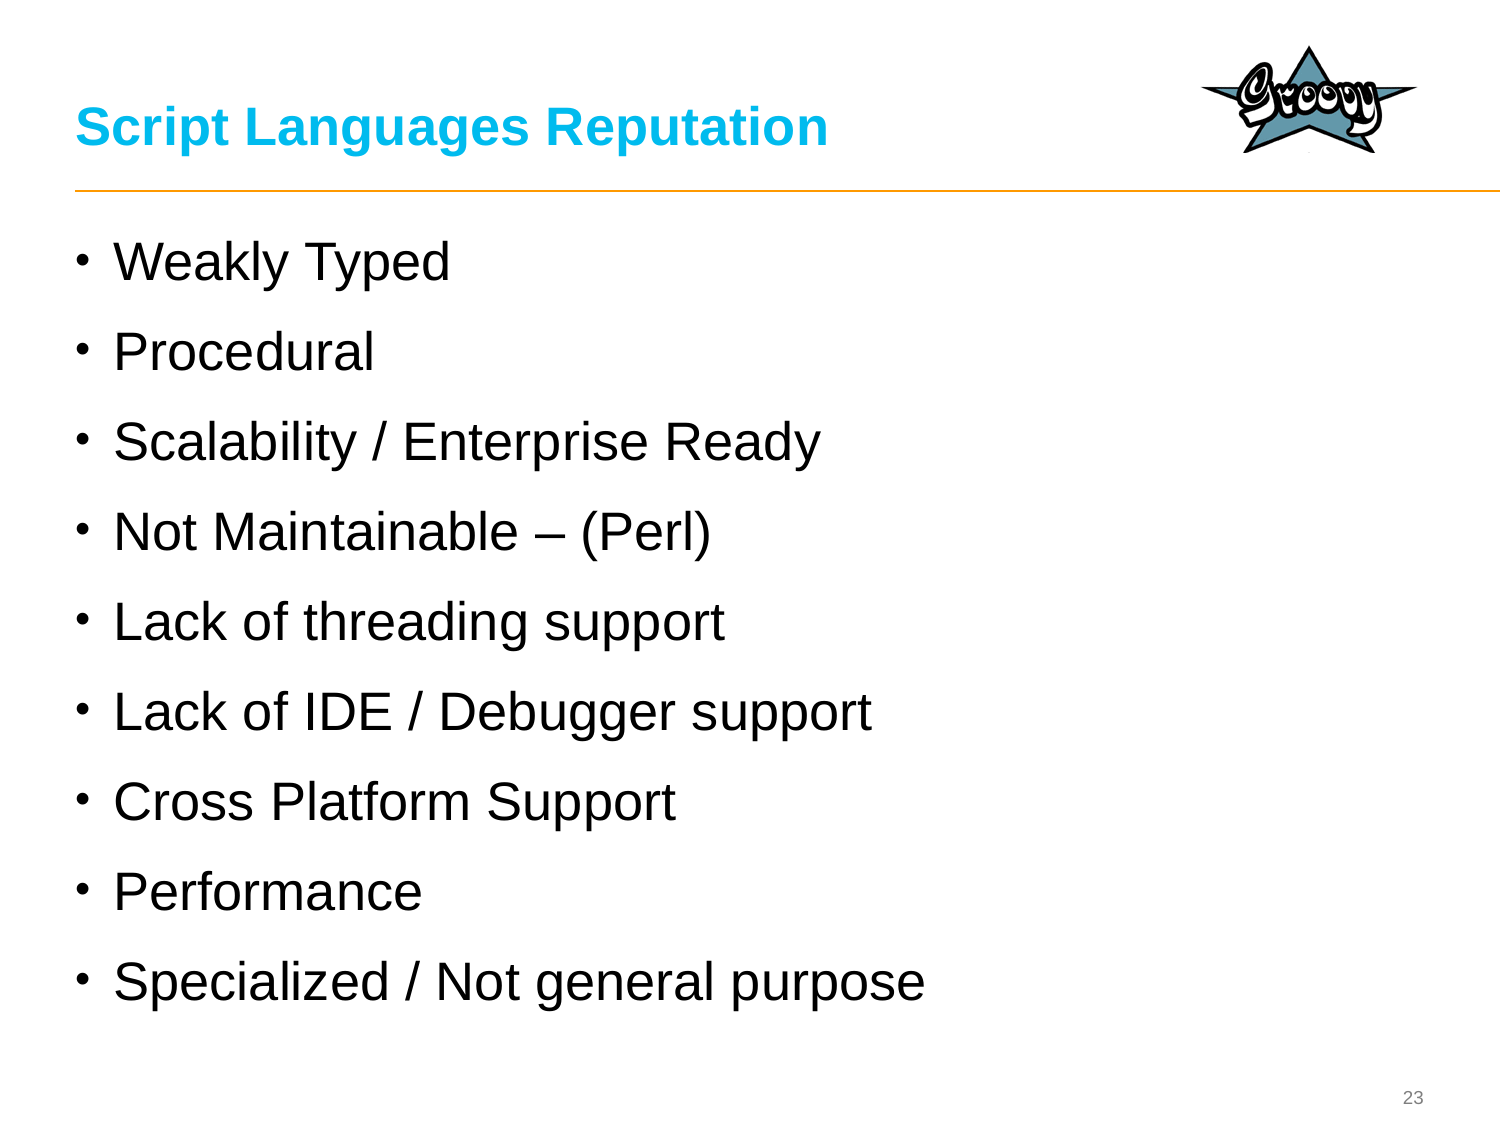

# Script Languages Reputation
Weakly Typed
Procedural
Scalability / Enterprise Ready
Not Maintainable – (Perl)
Lack of threading support
Lack of IDE / Debugger support
Cross Platform Support
Performance
Specialized / Not general purpose